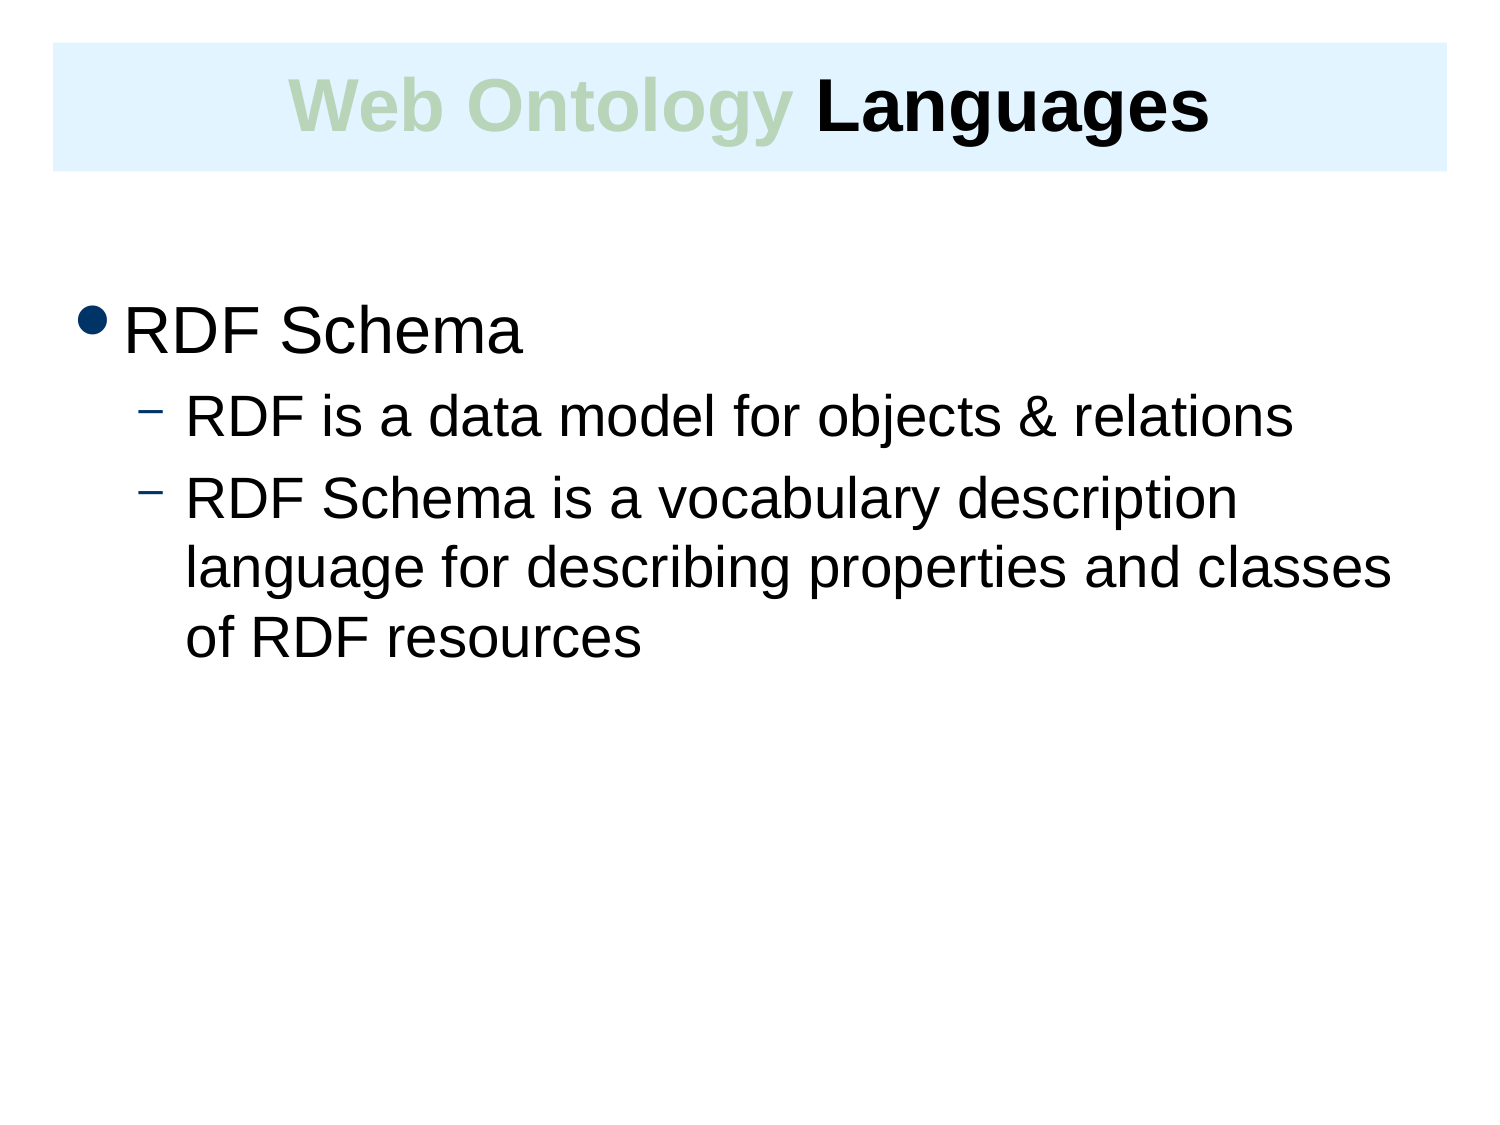

# Web Ontology Languages
RDF Schema
RDF is a data model for objects & relations
RDF Schema is a vocabulary description language for describing properties and classes of RDF resources